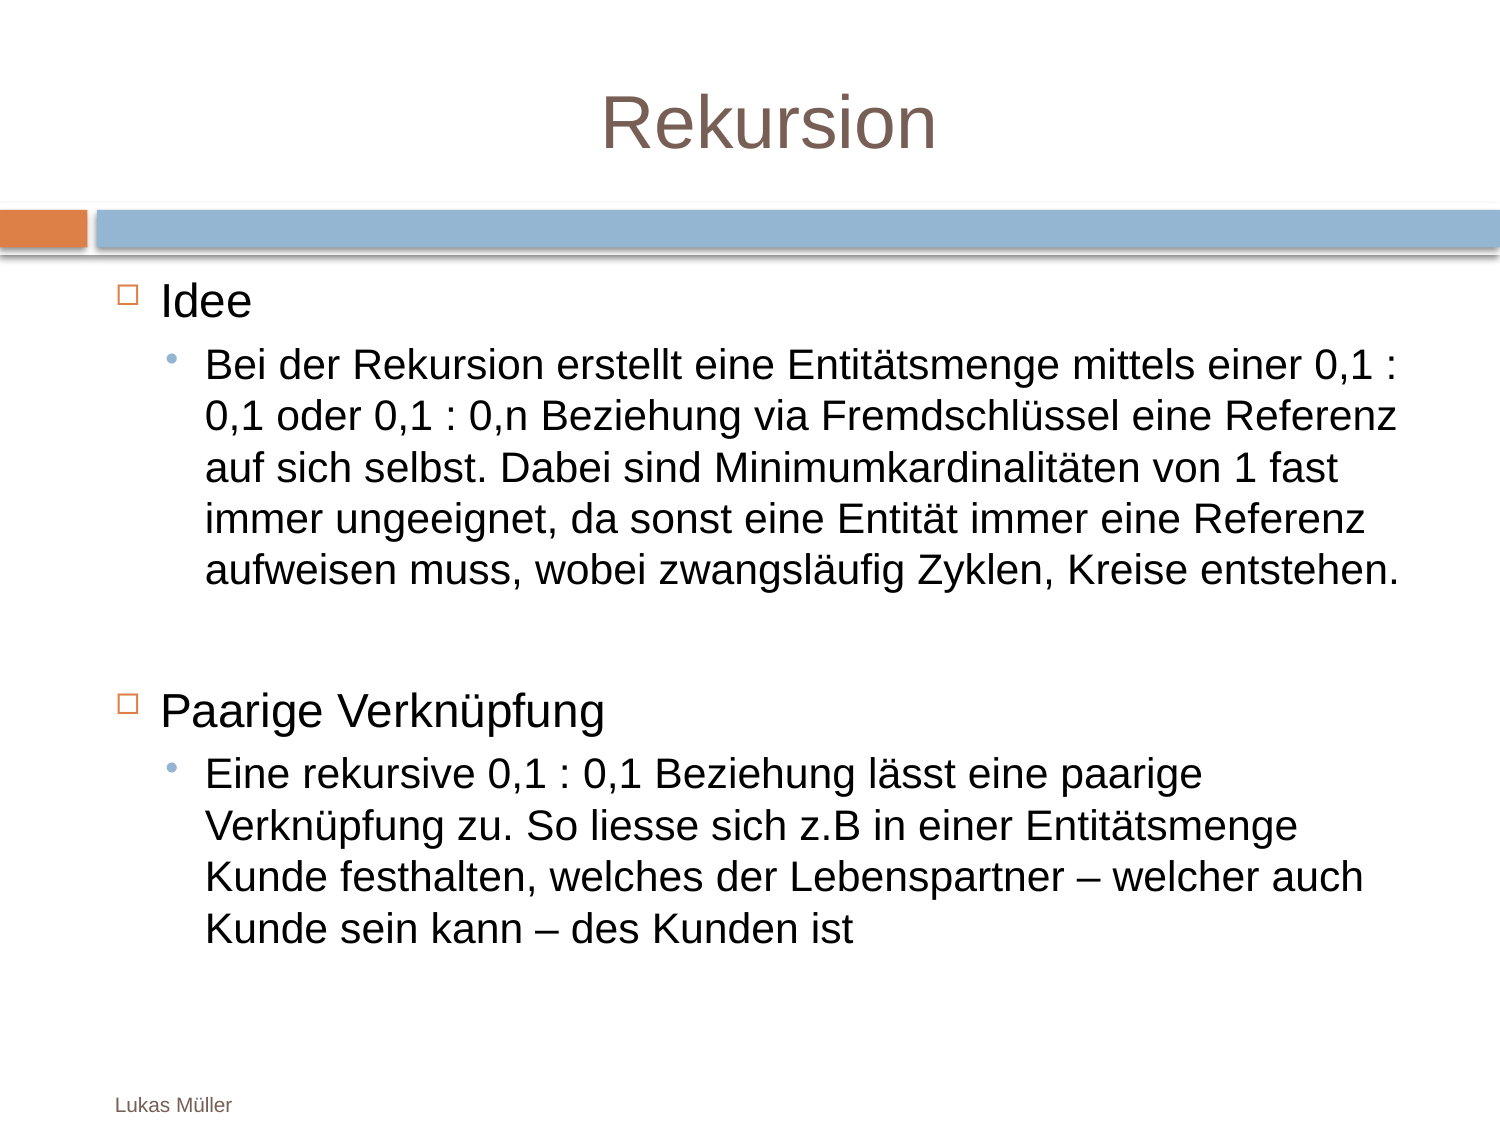

# Rekursion
Idee
Bei der Rekursion erstellt eine Entitätsmenge mittels einer 0,1 : 0,1 oder 0,1 : 0,n Beziehung via Fremdschlüssel eine Referenz auf sich selbst. Dabei sind Minimumkardinalitäten von 1 fast immer ungeeignet, da sonst eine Entität immer eine Referenz aufweisen muss, wobei zwangsläufig Zyklen, Kreise entstehen.

Paarige Verknüpfung
Eine rekursive 0,1 : 0,1 Beziehung lässt eine paarige Verknüpfung zu. So liesse sich z.B in einer Entitätsmenge Kunde festhalten, welches der Lebenspartner – welcher auch Kunde sein kann – des Kunden ist